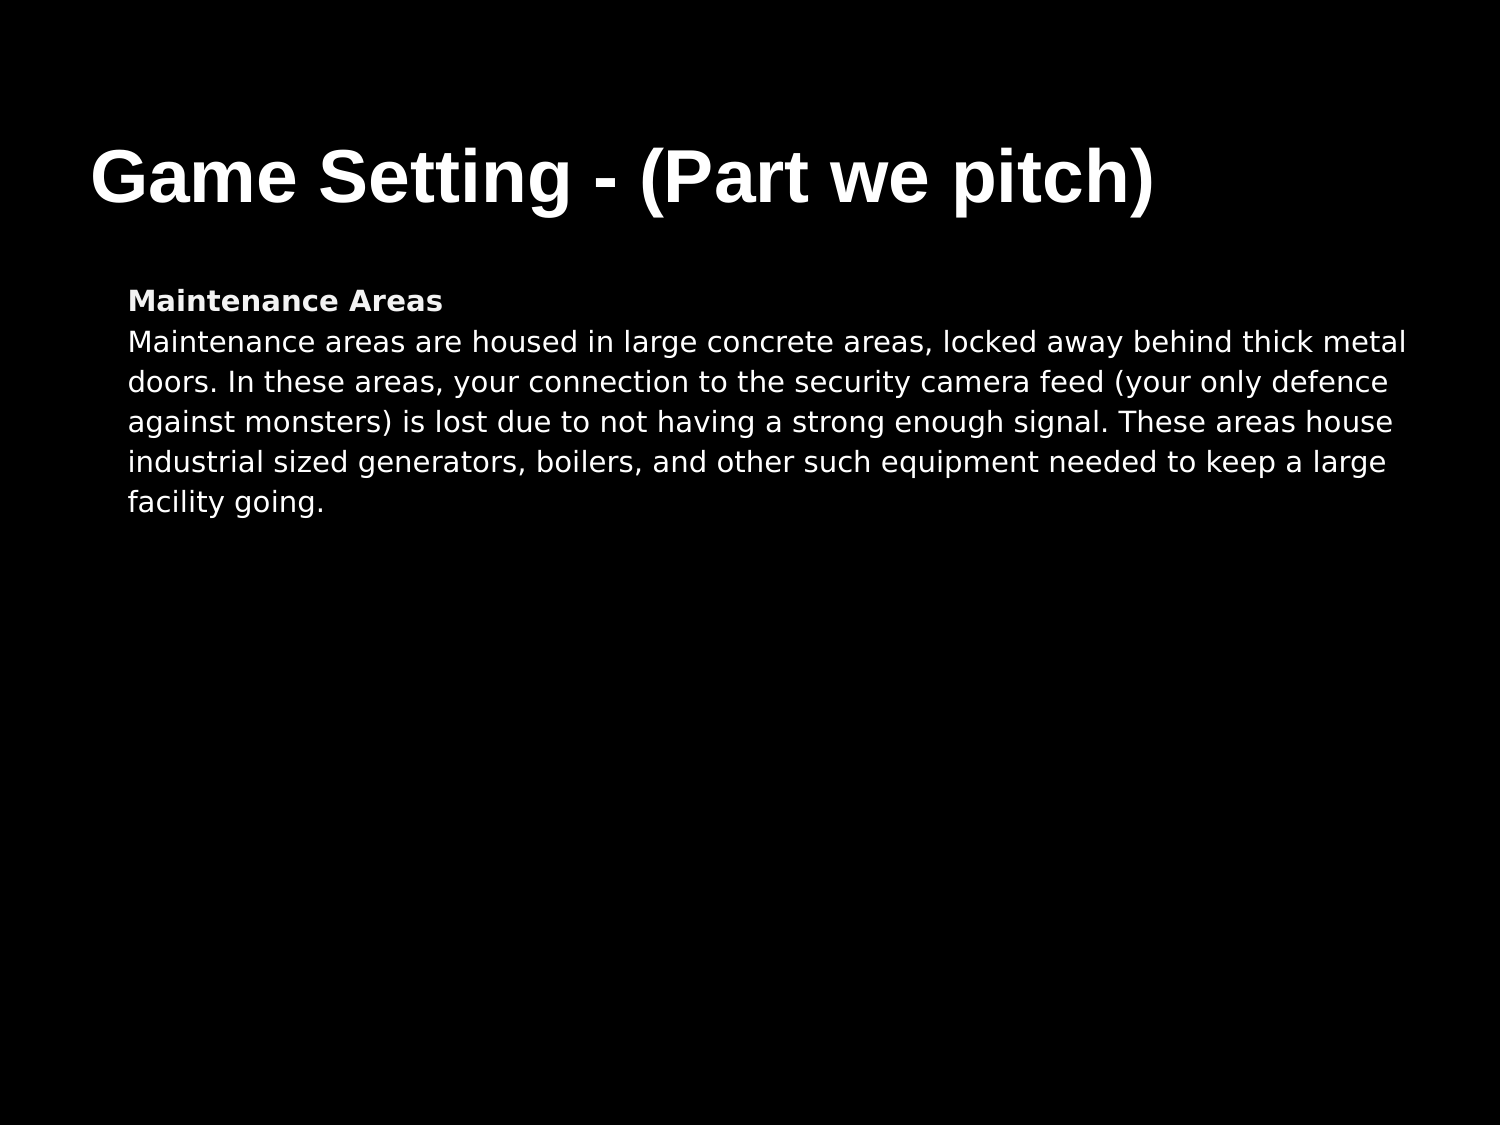

# Game Setting - (Part we pitch)
Maintenance Areas
Maintenance areas are housed in large concrete areas, locked away behind thick metal doors. In these areas, your connection to the security camera feed (your only defence against monsters) is lost due to not having a strong enough signal. These areas house industrial sized generators, boilers, and other such equipment needed to keep a large facility going.